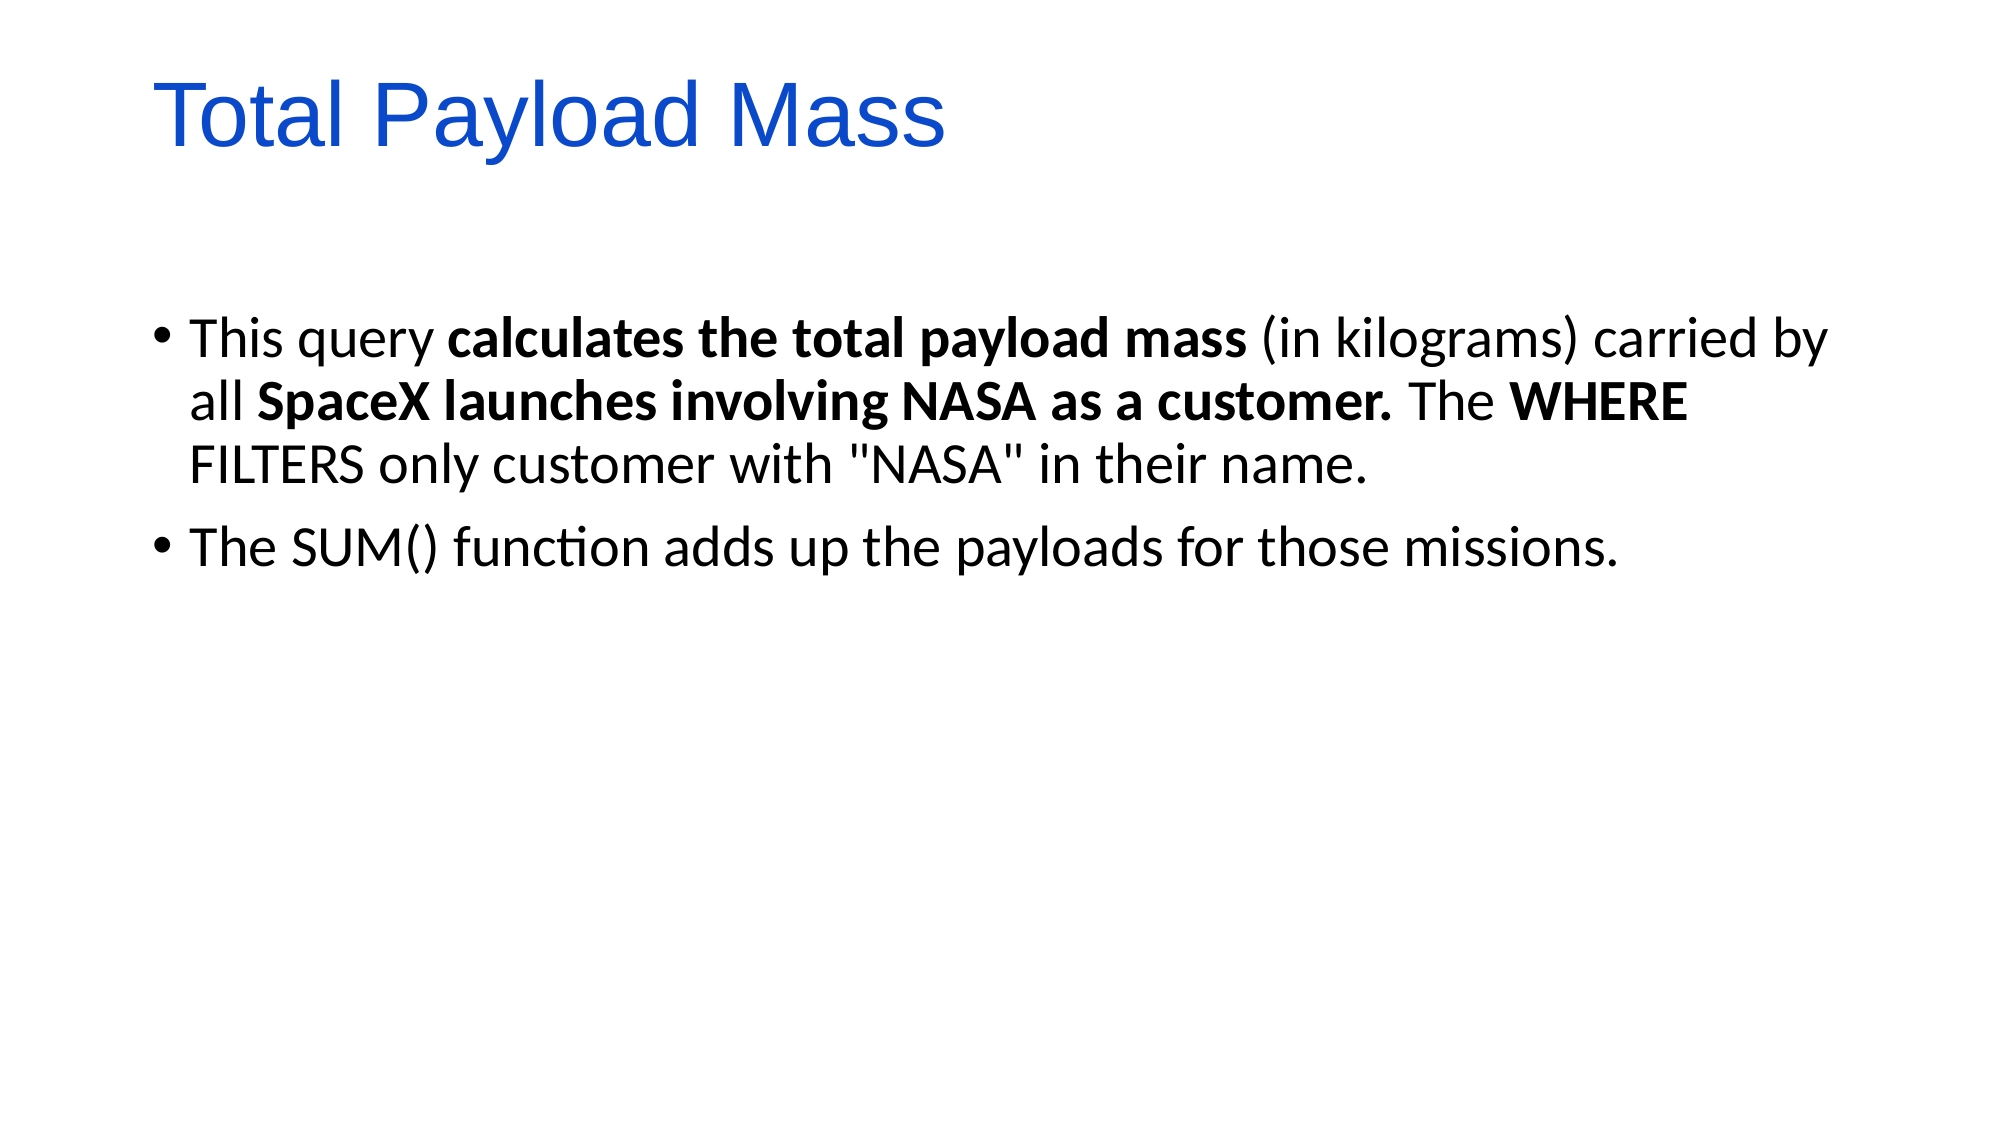

# Total Payload Mass
This query calculates the total payload mass (in kilograms) carried by all SpaceX launches involving NASA as a customer. The WHERE FILTERS only customer with "NASA" in their name.
The SUM() function adds up the payloads for those missions.